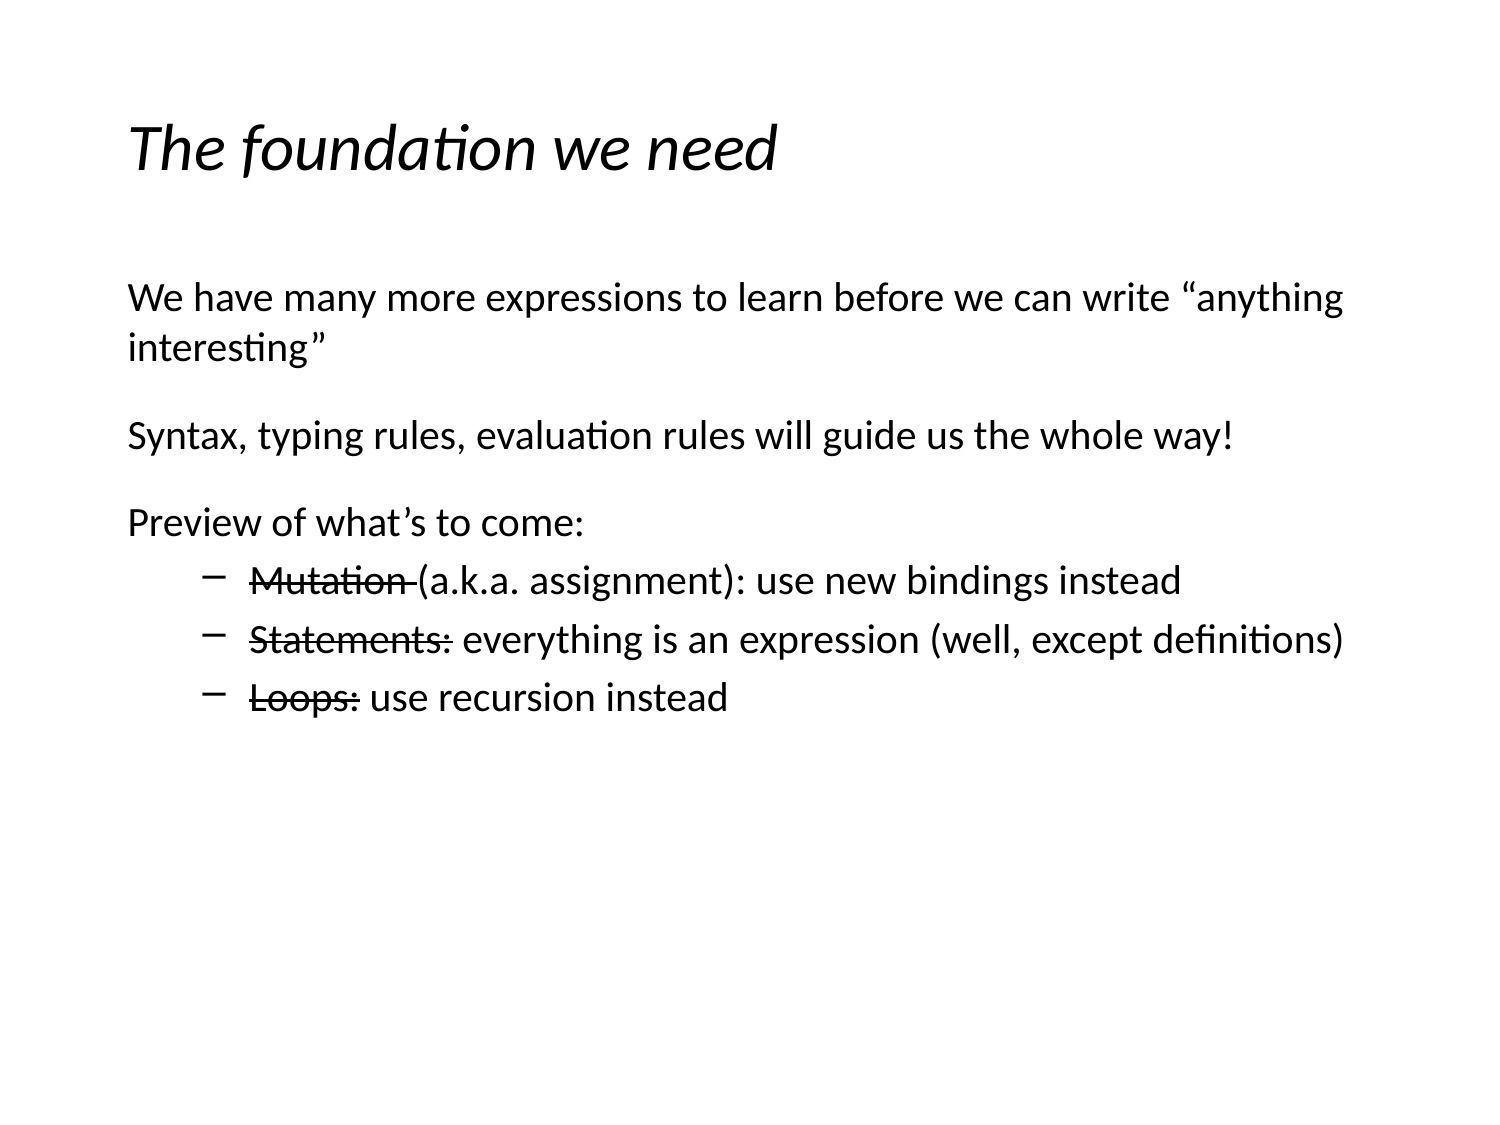

# The foundation we need
We have many more expressions to learn before we can write “anything interesting”

Syntax, typing rules, evaluation rules will guide us the whole way!

Preview of what’s to come:
Mutation (a.k.a. assignment): use new bindings instead
Statements: everything is an expression (well, except definitions)
Loops: use recursion instead